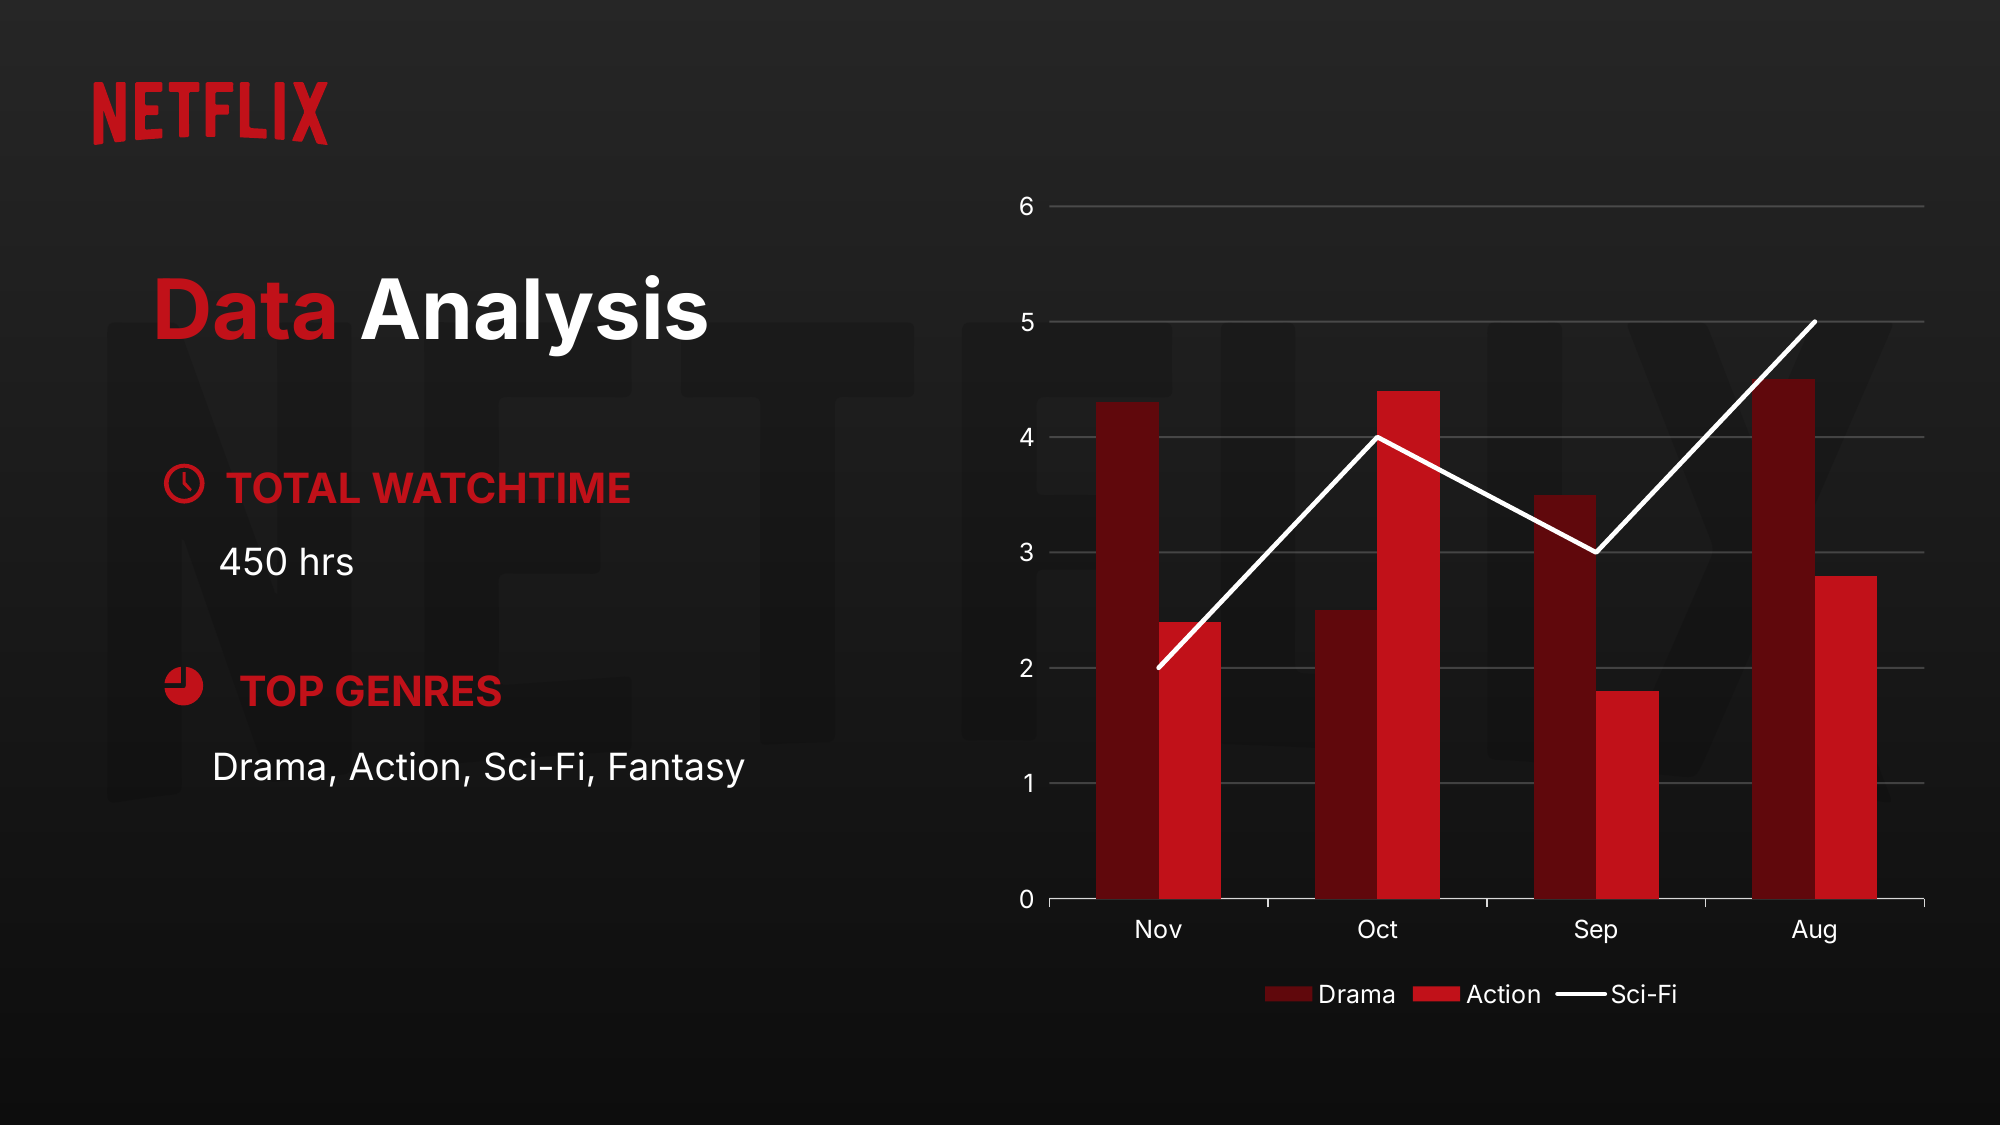

### Chart

| Category | Drama | Action | Sci-Fi |
|---|---|---|---|
| Nov | 4.3 | 2.4 | 2.0 |
| Oct | 2.5 | 4.4 | 4.0 |
| Sep | 3.5 | 1.8 | 3.0 |
| Aug | 4.5 | 2.8 | 5.0 |
# Data Analysis
TOTAL WATCHTIME

450 hrs
TOP GENRES

Drama, Action, Sci-Fi, Fantasy